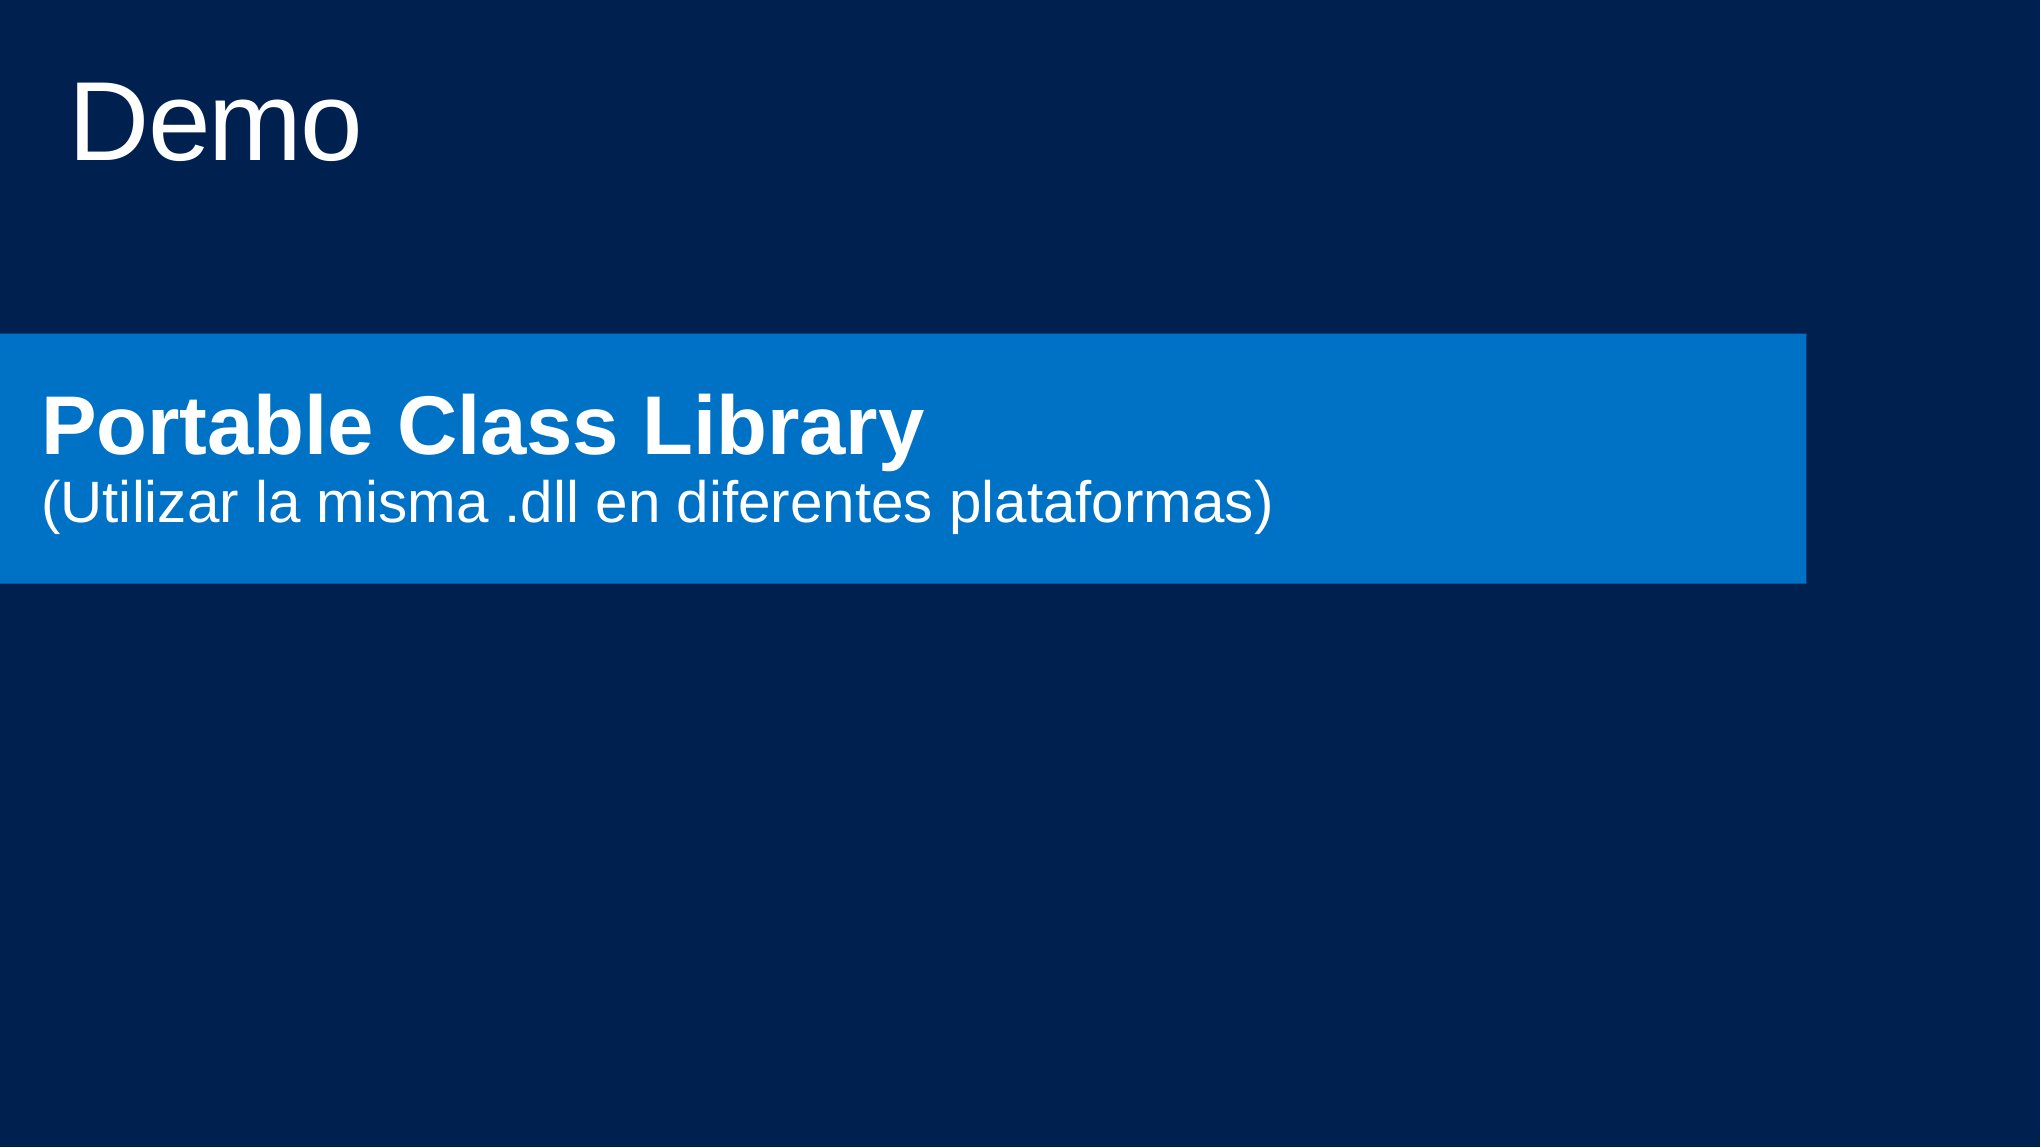

# Demo
Portable Class Library
(Utilizar la misma .dll en diferentes plataformas)